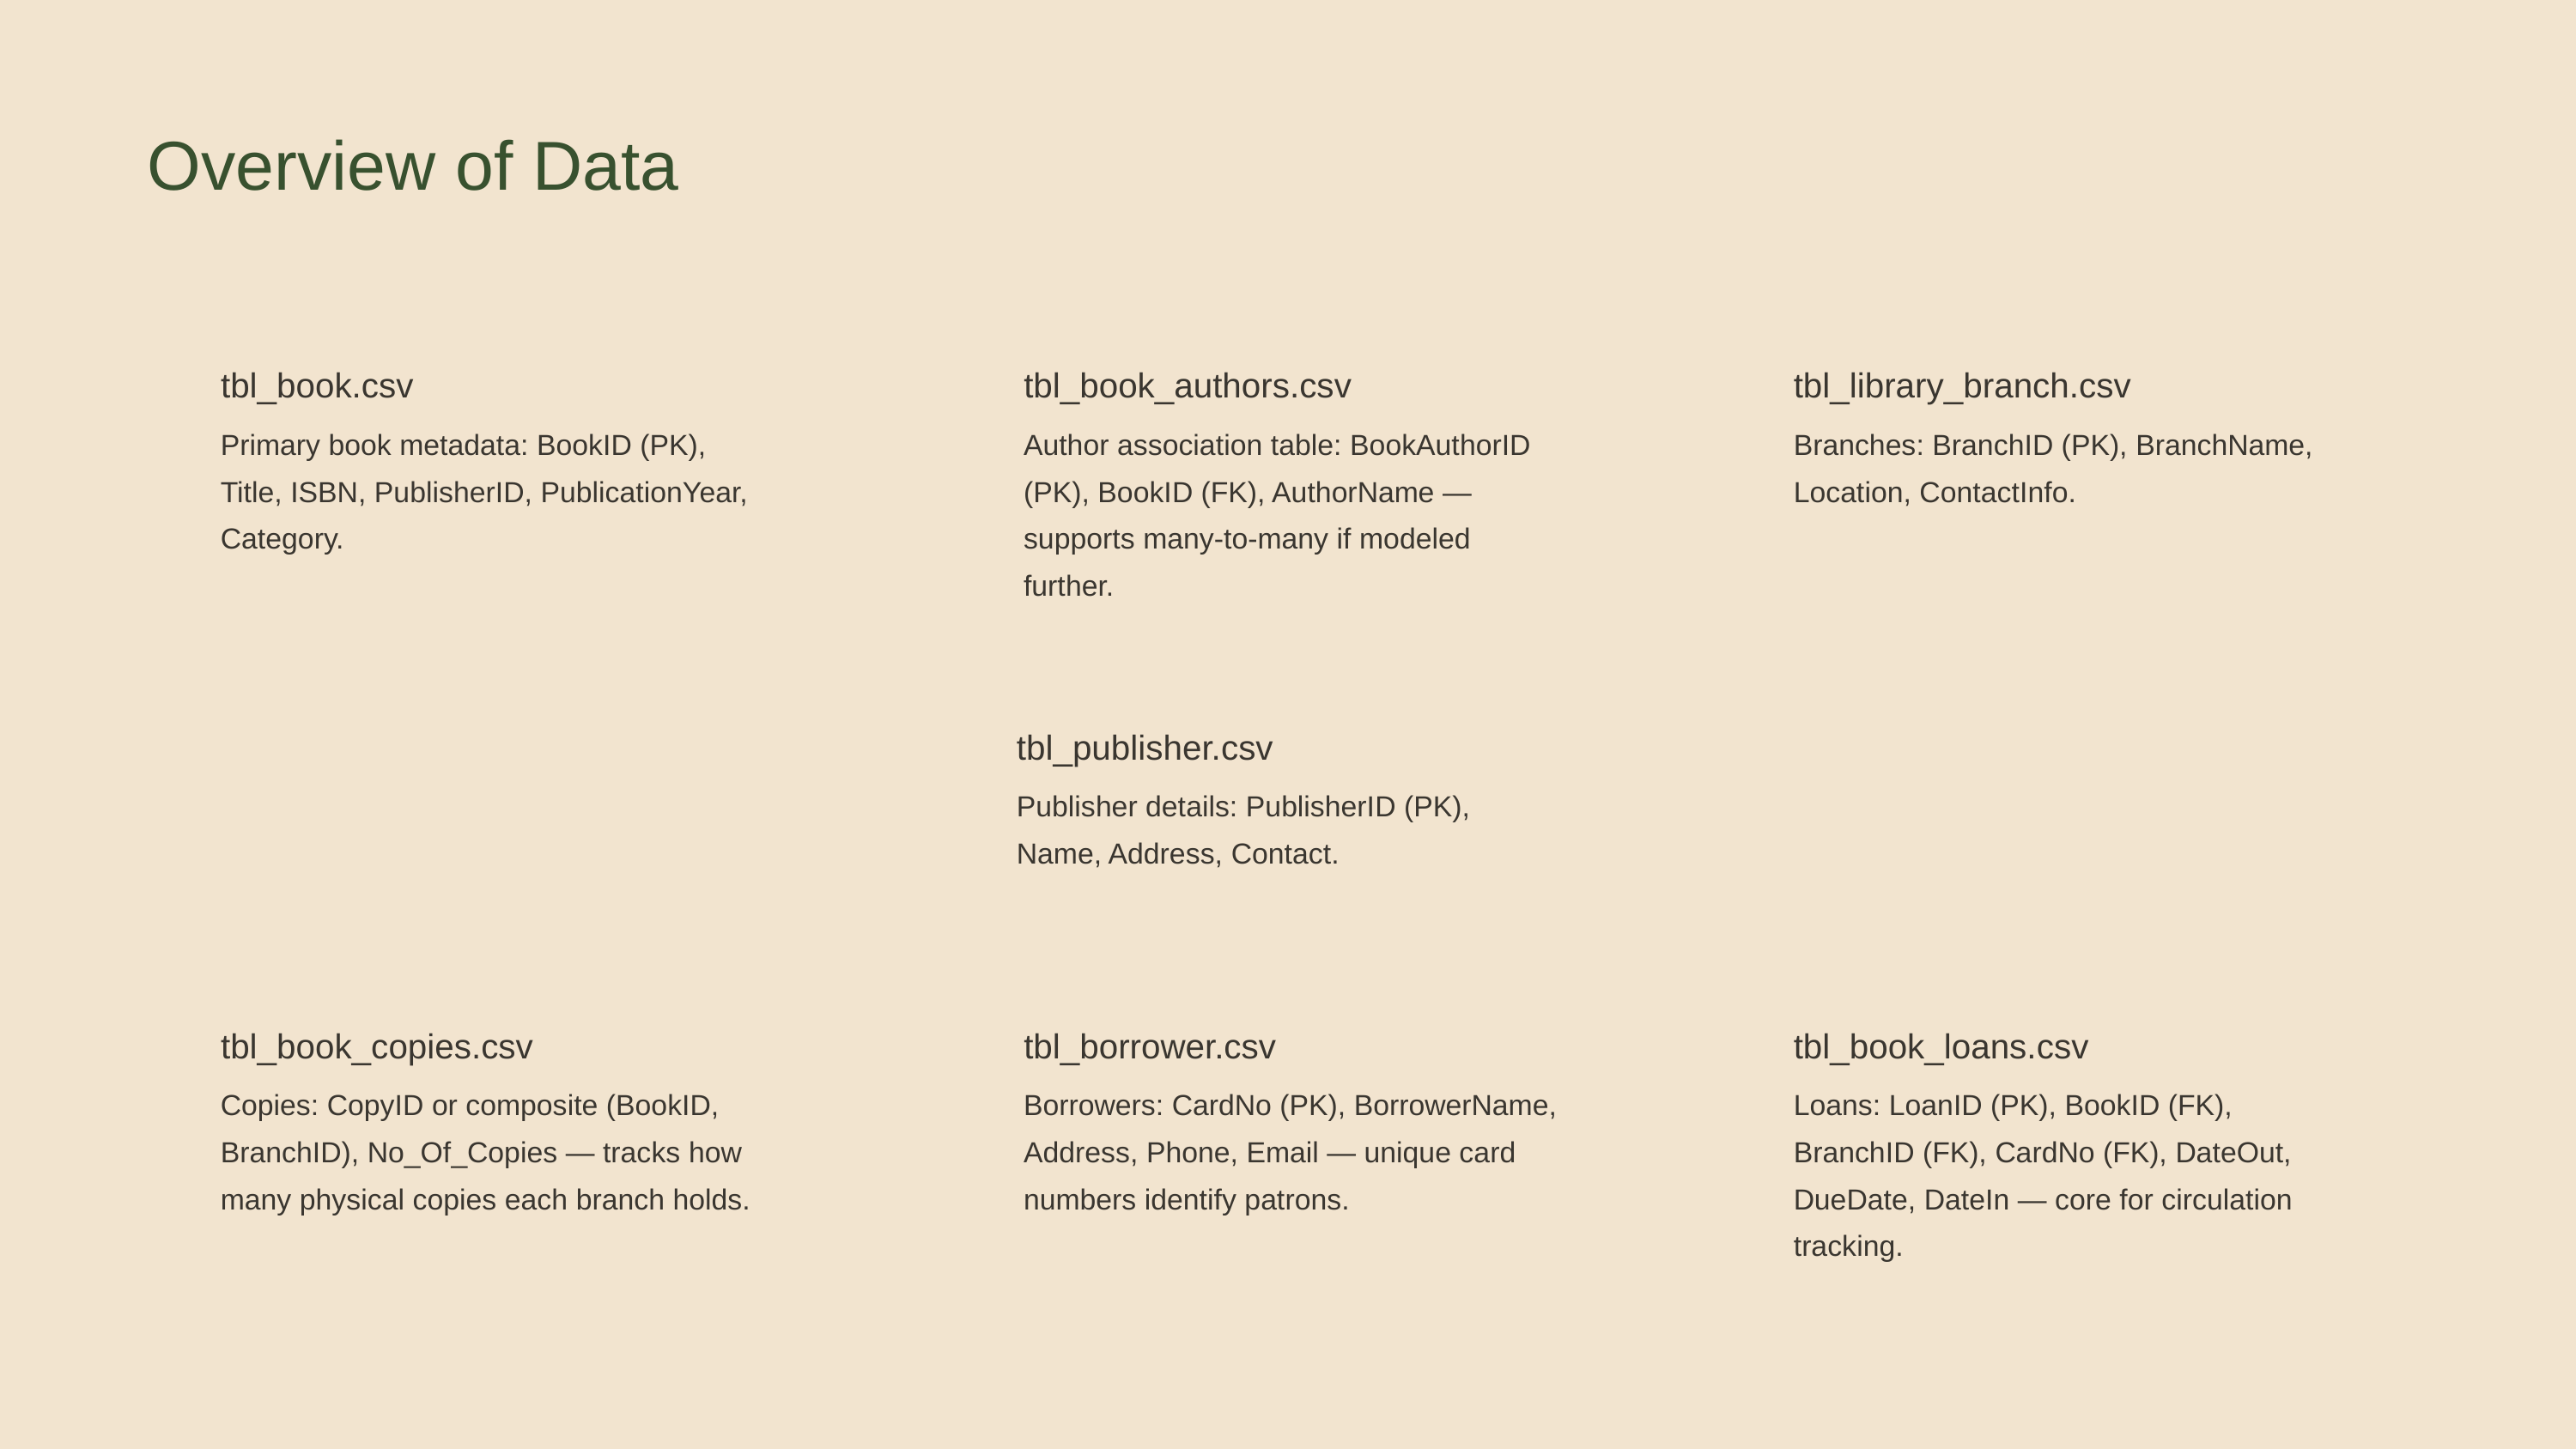

Overview of Data
tbl_book.csv
tbl_book_authors.csv
tbl_library_branch.csv
Primary book metadata: BookID (PK), Title, ISBN, PublisherID, PublicationYear, Category.
Author association table: BookAuthorID (PK), BookID (FK), AuthorName — supports many-to-many if modeled further.
Branches: BranchID (PK), BranchName, Location, ContactInfo.
tbl_publisher.csv
Publisher details: PublisherID (PK), Name, Address, Contact.
tbl_book_copies.csv
tbl_borrower.csv
tbl_book_loans.csv
Copies: CopyID or composite (BookID, BranchID), No_Of_Copies — tracks how many physical copies each branch holds.
Borrowers: CardNo (PK), BorrowerName, Address, Phone, Email — unique card numbers identify patrons.
Loans: LoanID (PK), BookID (FK), BranchID (FK), CardNo (FK), DateOut, DueDate, DateIn — core for circulation tracking.